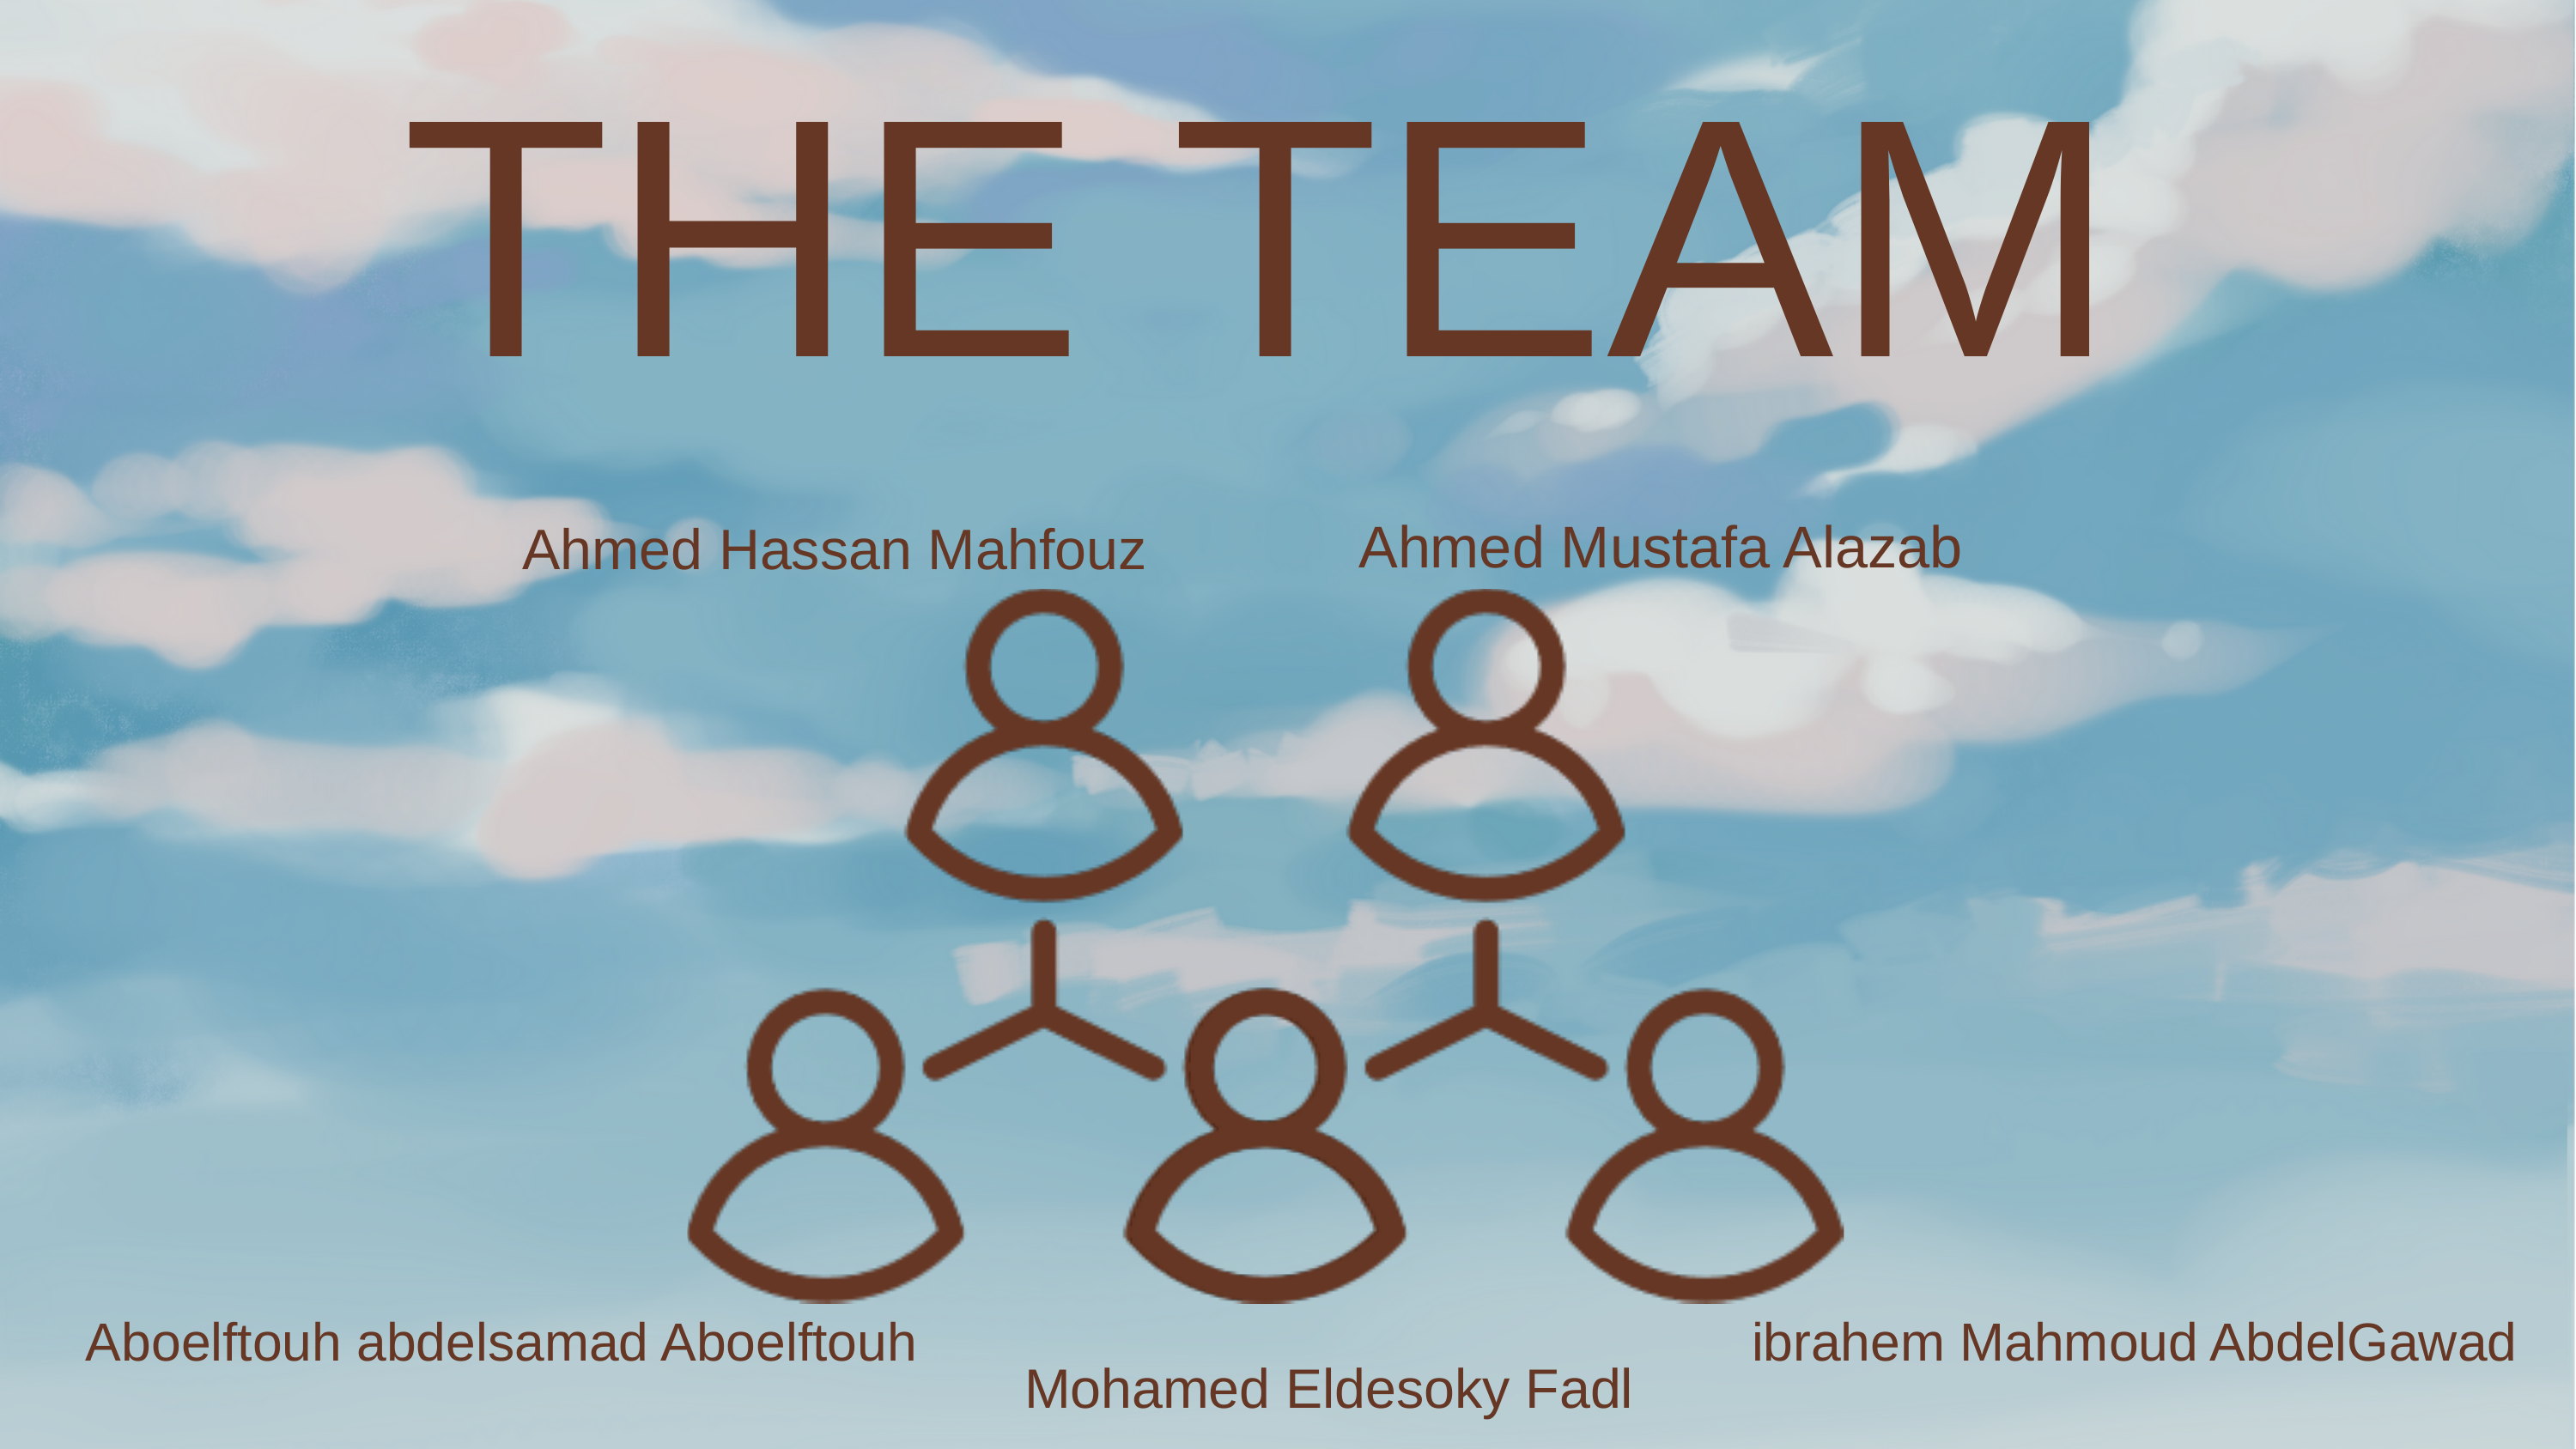

THE TEAM
Ahmed Mustafa Alazab
Ahmed Hassan Mahfouz

Aboelftouh abdelsamad Aboelftouh
ibrahem Mahmoud AbdelGawad
Mohamed Eldesoky Fadl